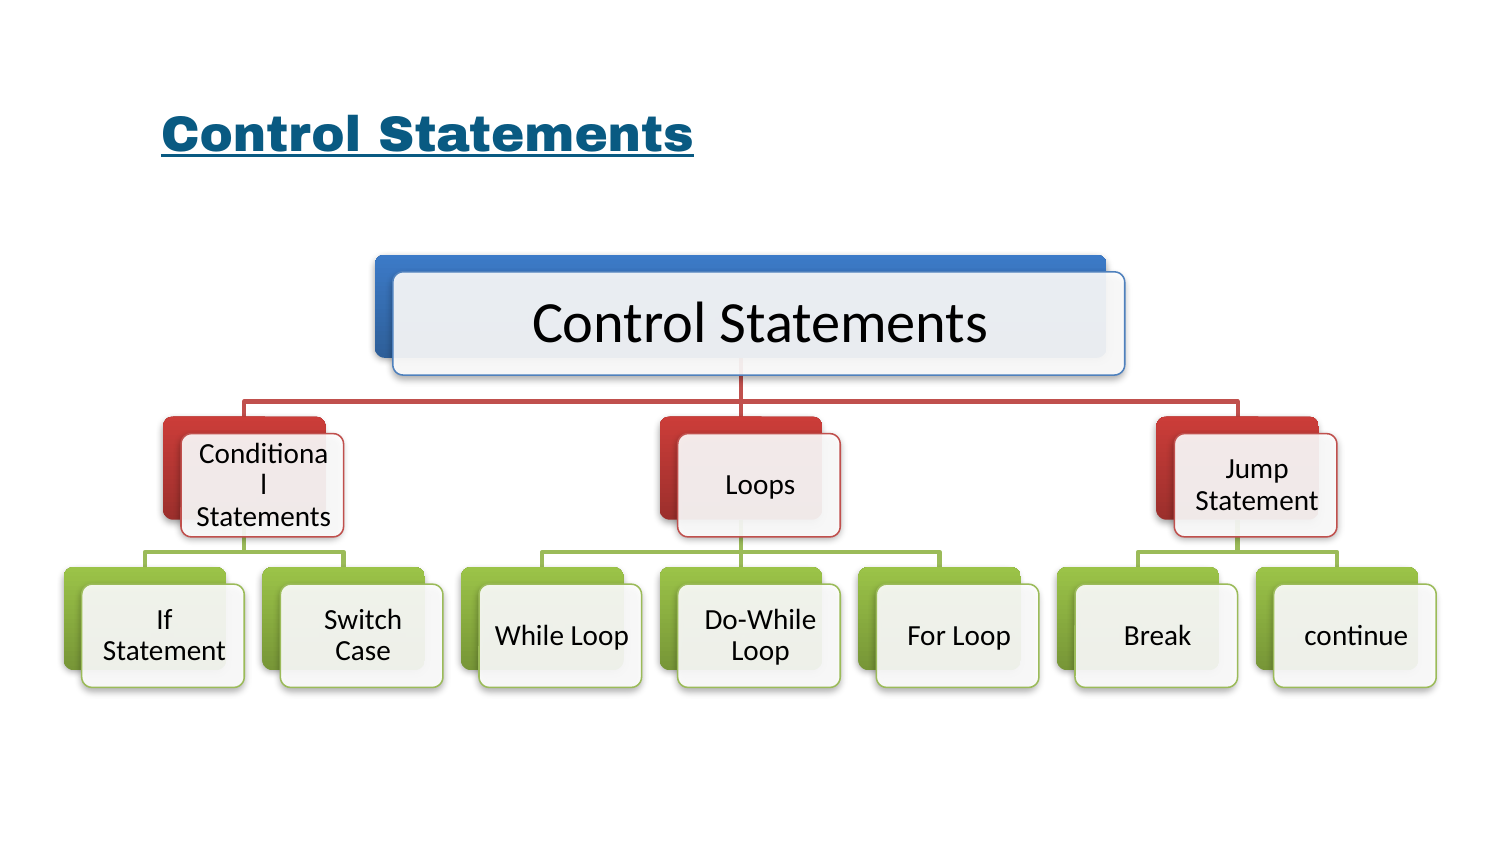

# Control Statements
Control Statements
Conditional Statements
If Statement
Switch Case
Loops
While Loop
Do-While Loop
For Loop
Jump Statement
Break
continue